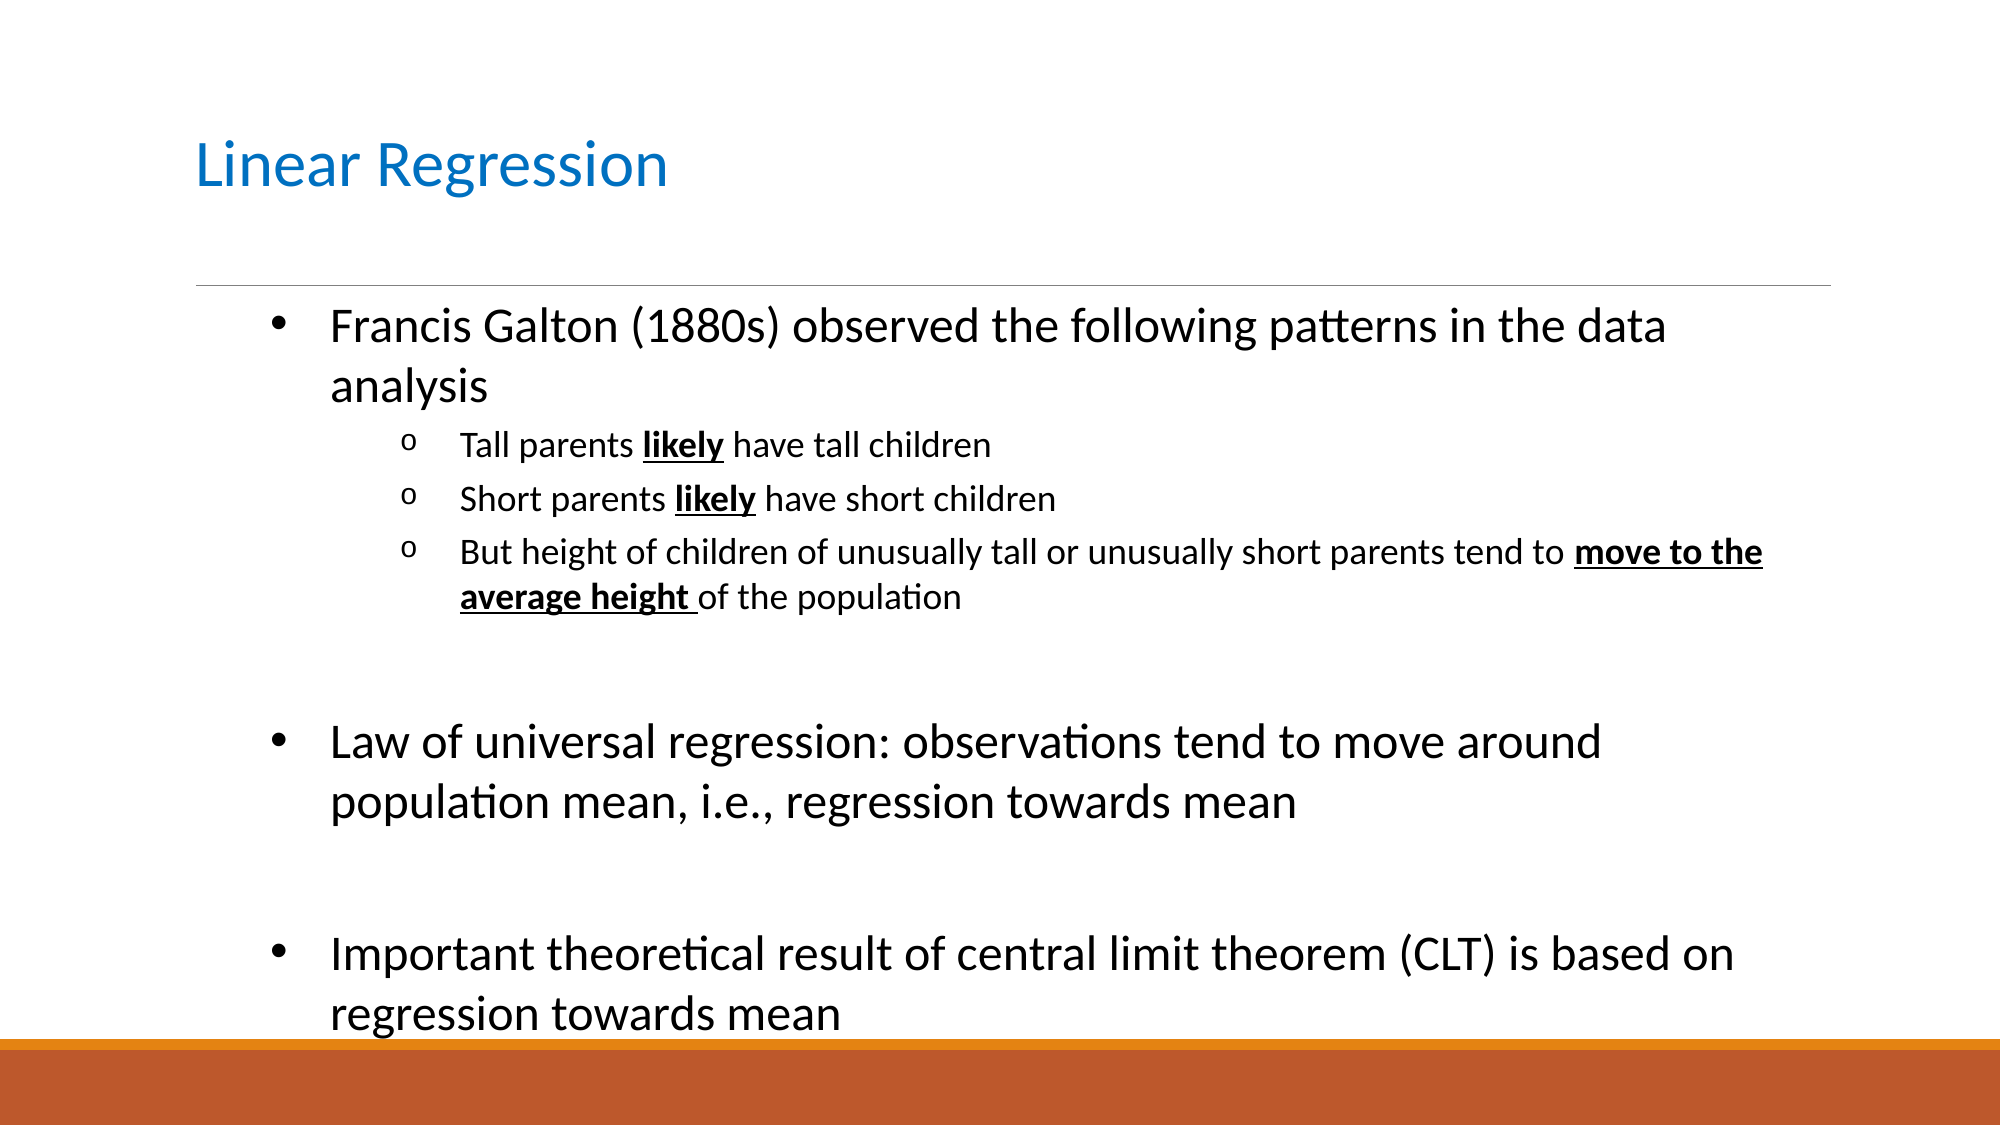

# Linear Regression
Francis Galton (1880s) observed the following patterns in the data analysis
Tall parents likely have tall children
Short parents likely have short children
But height of children of unusually tall or unusually short parents tend to move to the average height of the population

Law of universal regression: observations tend to move around population mean, i.e., regression towards mean

Important theoretical result of central limit theorem (CLT) is based on regression towards mean